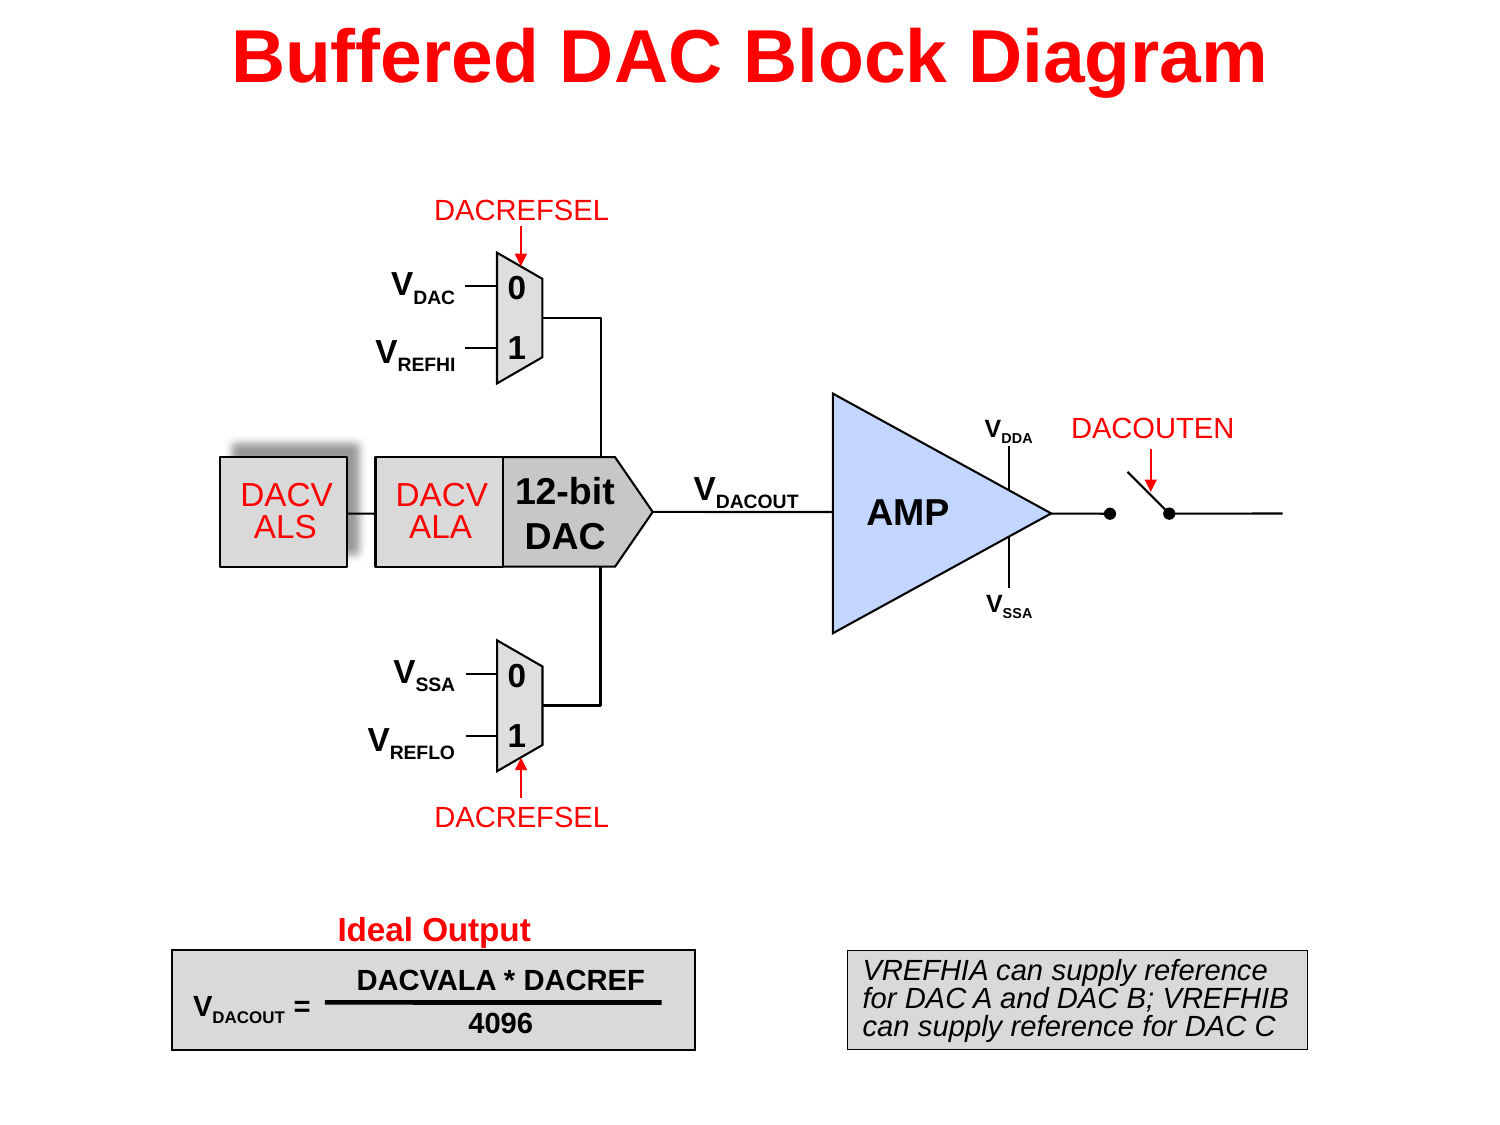

# Buffered DAC Block Diagram
DACREFSEL
0

1

VDAC
VREFHI

DACOUTEN
VDDA

12-bit
DAC
VDACOUT
DACVALA
DACVALS
AMP

VSSA
0

1

VSSA
VREFLO
DACREFSEL
Ideal Output

DACVALA * DACREF
4096
VDACOUT =

VREFHIA can supply reference for DAC A and DAC B; VREFHIB can supply reference for DAC C